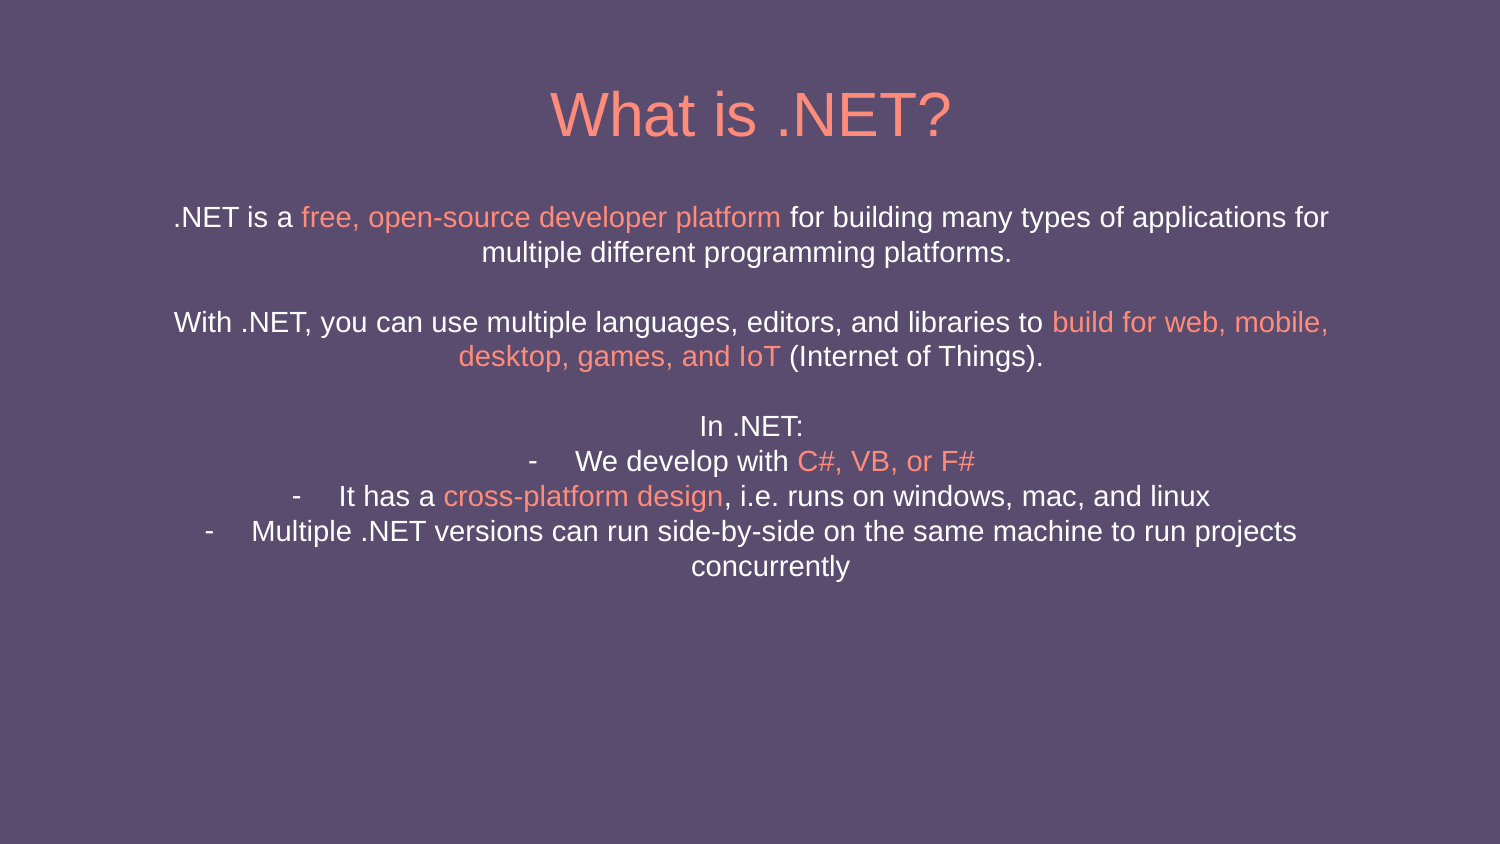

# What is .NET?
.NET is a free, open-source developer platform for building many types of applications for multiple different programming platforms.

With .NET, you can use multiple languages, editors, and libraries to build for web, mobile, desktop, games, and IoT (Internet of Things).

In .NET:
We develop with C#, VB, or F#
It has a cross-platform design, i.e. runs on windows, mac, and linux
Multiple .NET versions can run side-by-side on the same machine to run projects concurrently